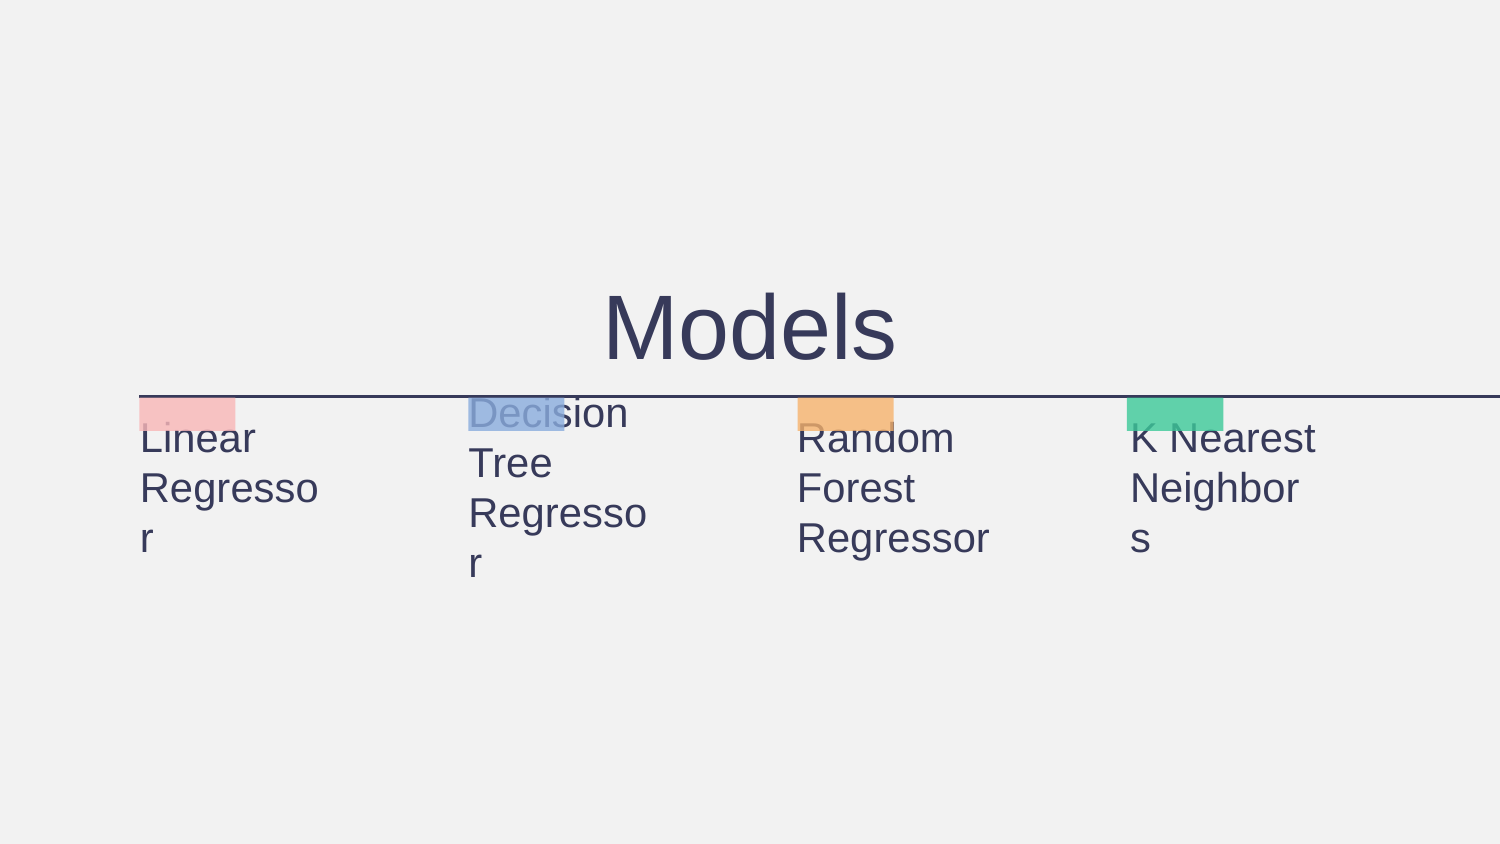

# Models

Linear
Regressor
Decision Tree
Regressor
Random Forest Regressor
K Nearest Neighbors